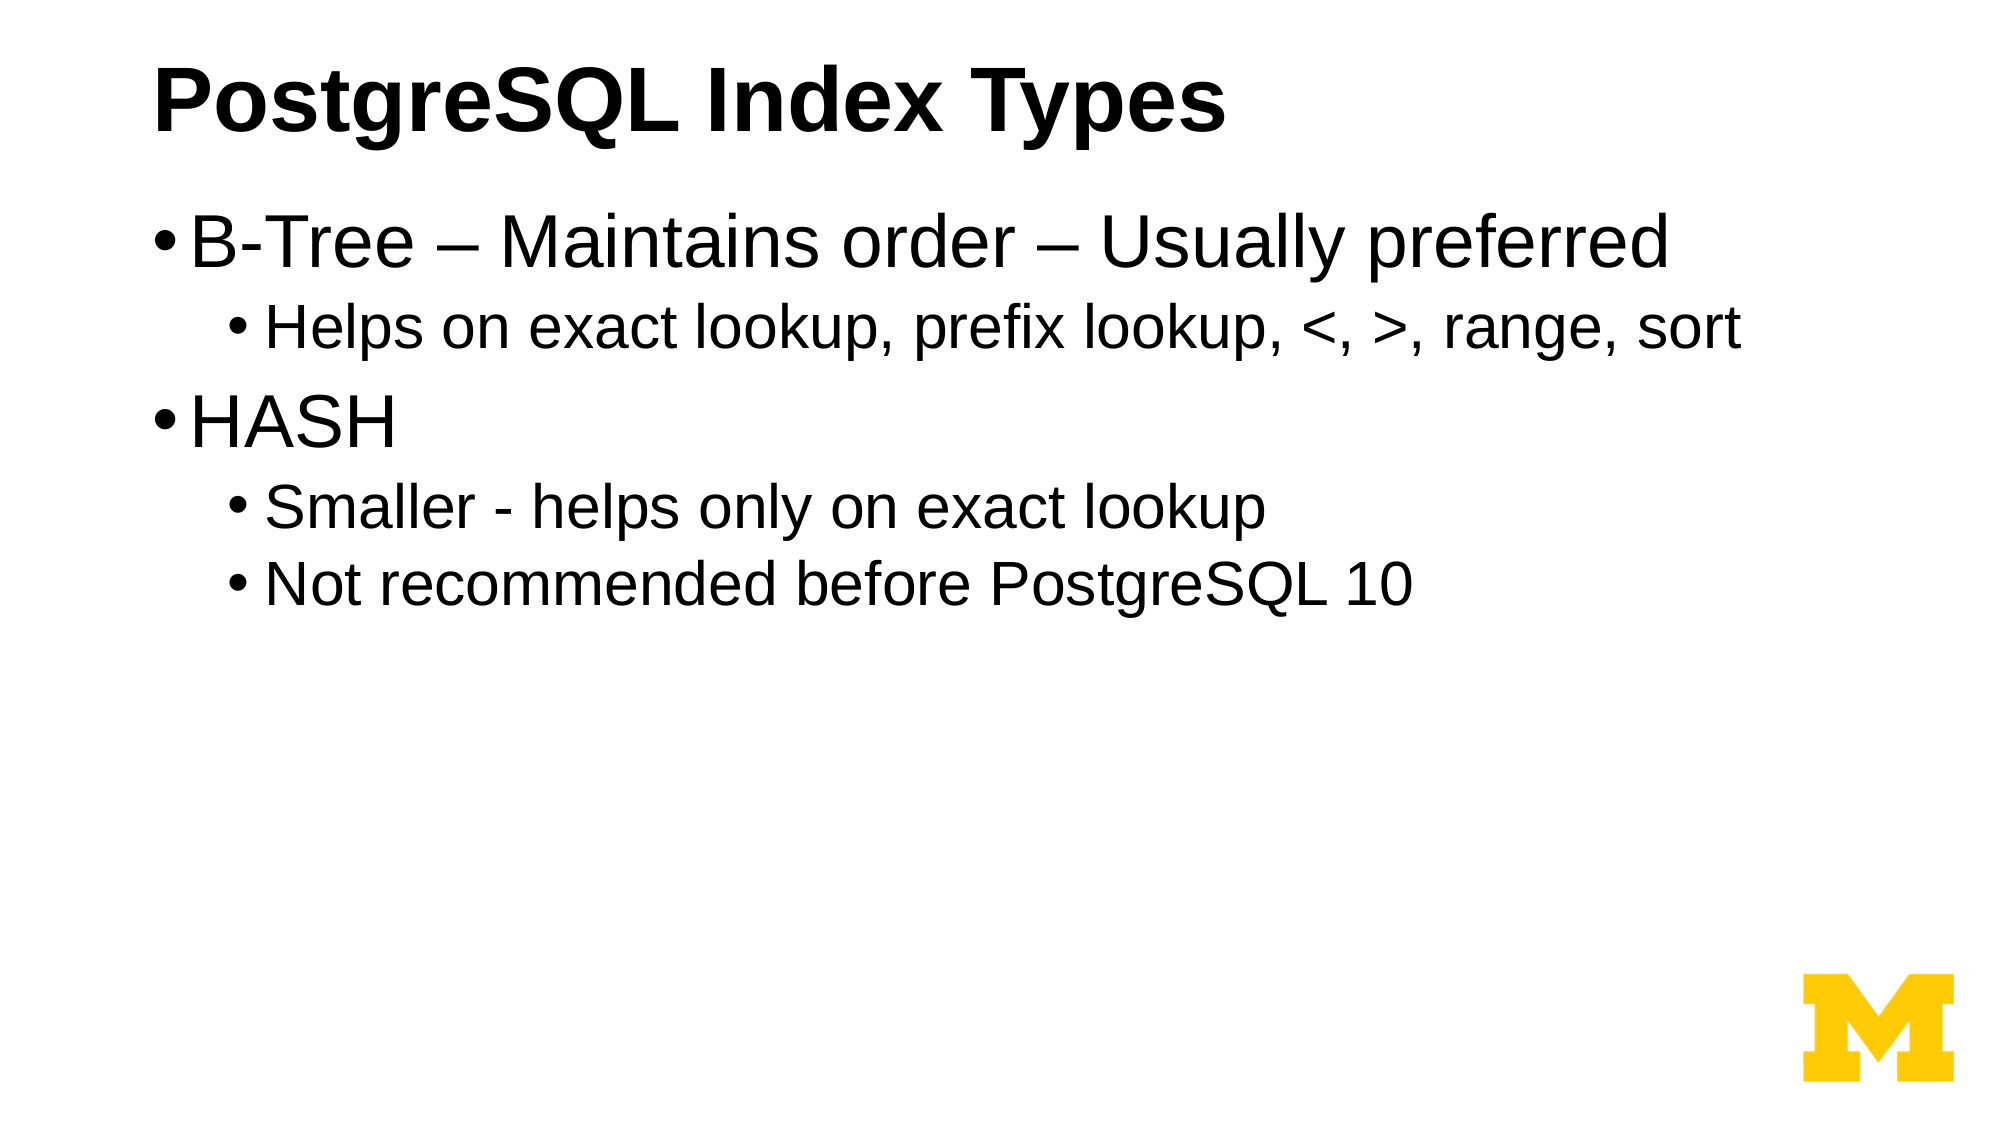

# PostgreSQL Index Types
B-Tree – Maintains order – Usually preferred
Helps on exact lookup, prefix lookup, <, >, range, sort
HASH
Smaller - helps only on exact lookup
Not recommended before PostgreSQL 10